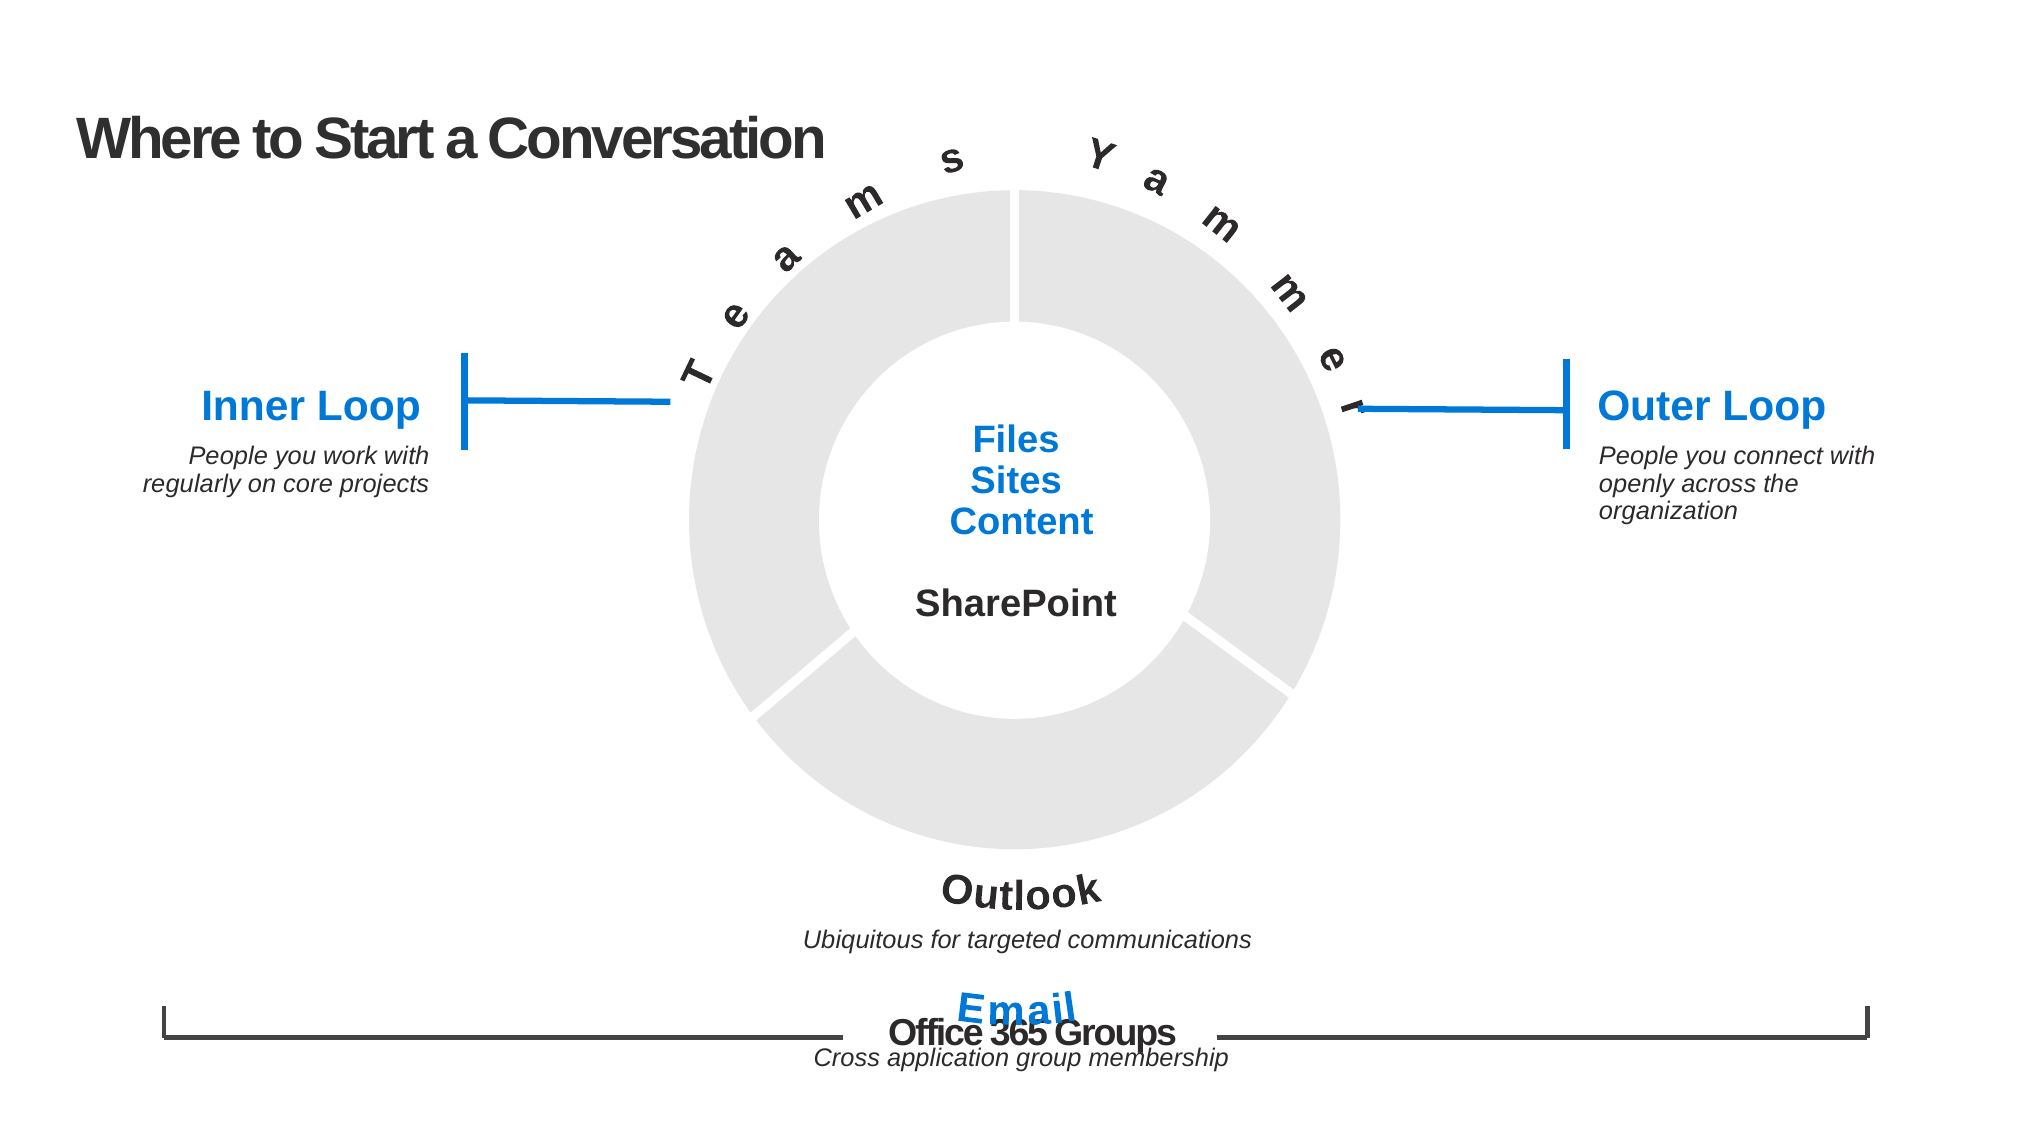

# Where to Start a Conversation
                     Yammer
Teams
Outlook

Email

Inner Loop
Outer Loop
Files
Sites
 Content

SharePoint

People you work with regularly on core projects
People you connect with openly across the organization
Ubiquitous for targeted communications
Office 365 Groups
Cross application group membership